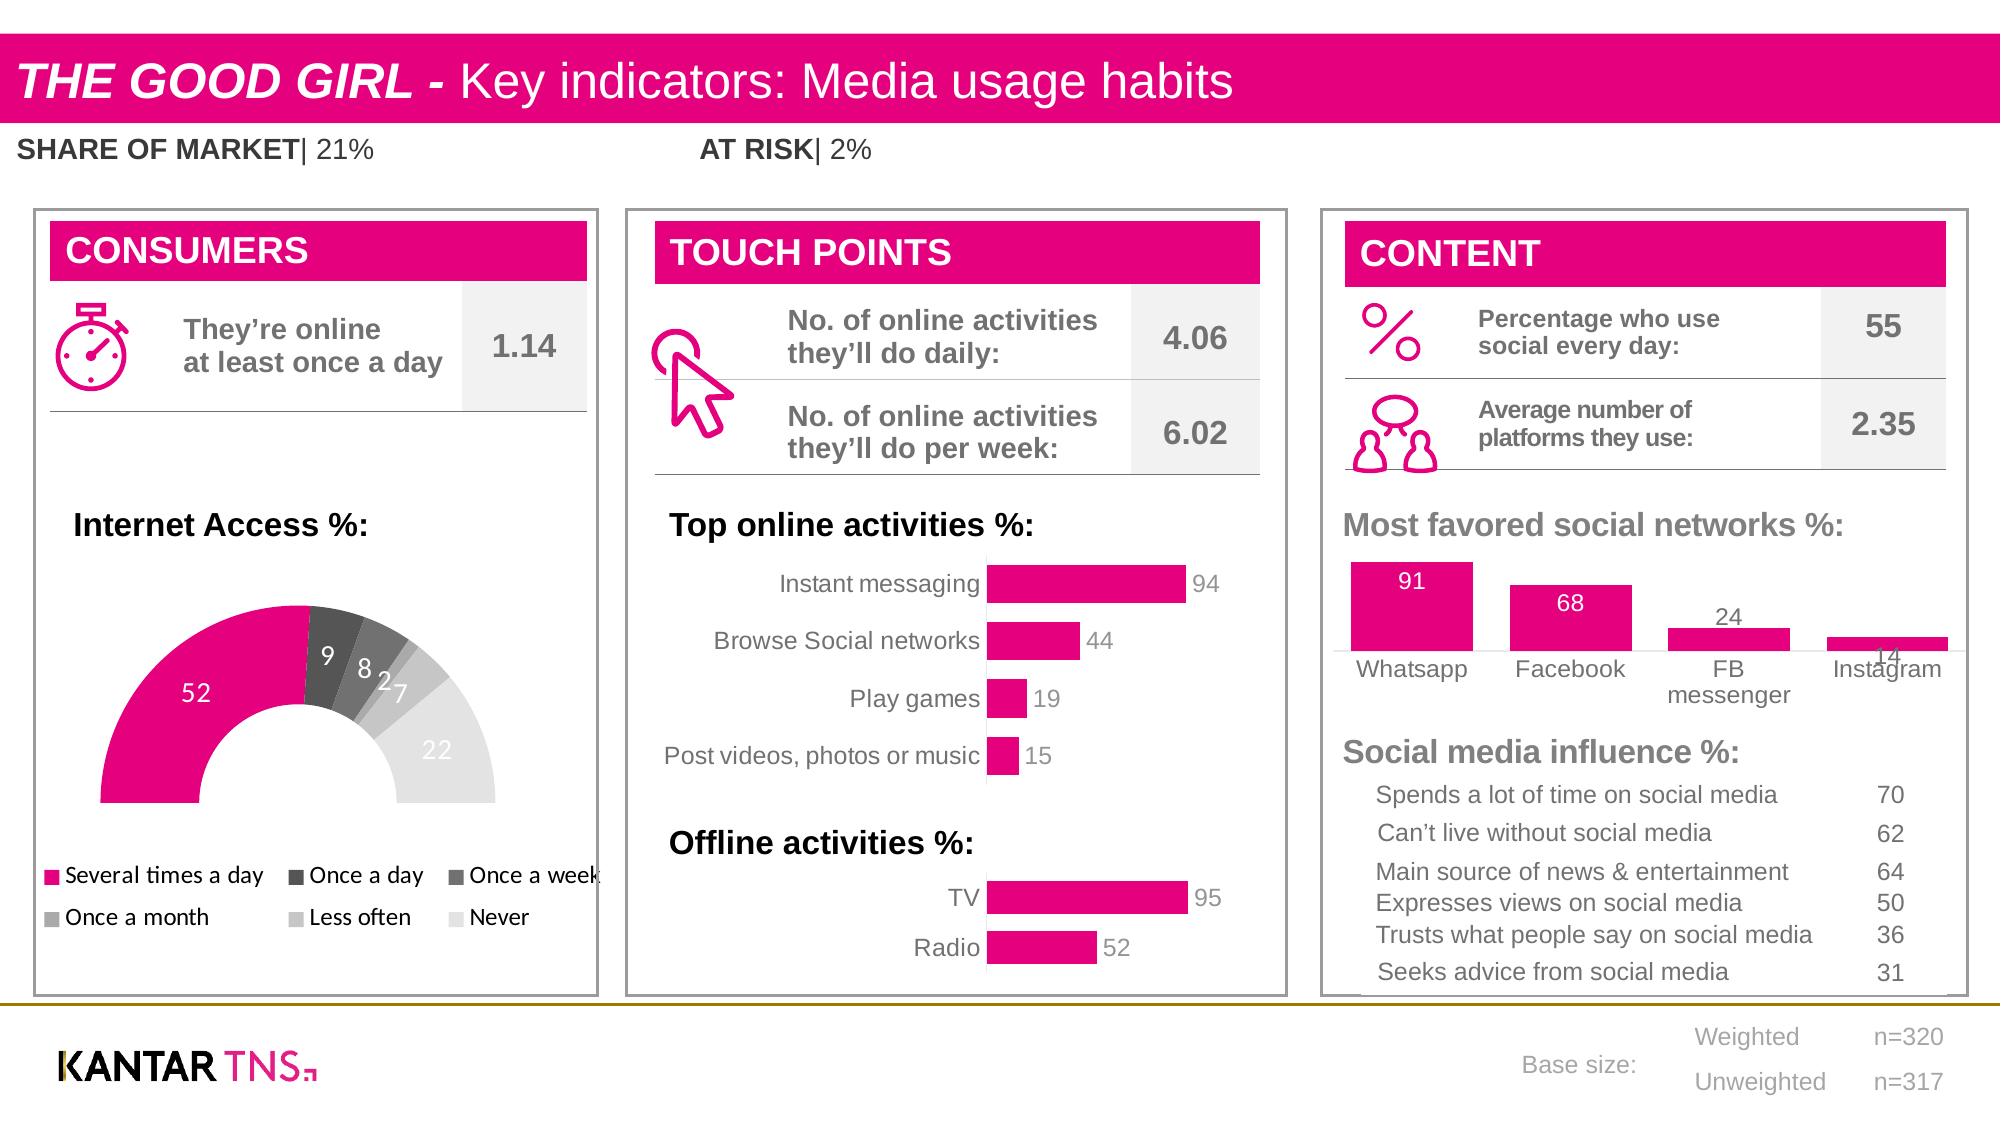

THE GOOD GIRL - Key indicators: Media usage habits
SHARE OF market| 21%
At risk| 2%

| CONSUMERS |  |
| --- | --- |
| They’re online at least once a day | 1.14 |
| CONTENT |  |
| --- | --- |
| Percentage who use social every day: | 55 |
| Average number of platforms they use: | 2.35 |
|  |  |
| TOUCH POINTS |  |
| --- | --- |
| No. of online activities they’ll do daily: | 4.06 |
| No. of online activities they’ll do per week: | 6.02 |

Internet Access %:
|  |
| --- |
Top online activities %:
Most favored social networks %:

### Chart

| Category | Column1 |
|---|---|
| Instant messaging | 94.0 |
| Browse Social networks | 44.0 |
| Play games | 19.0 |
| Post videos, photos or music | 15.0 |

### Chart

| Category | Series 1 |
|---|---|
| Whatsapp | 91.0 |
| Facebook | 68.0 |
| FB messenger | 24.0 |
| Instagram | 14.0 |

### Chart

| Category | Spalte1 |
|---|---|
| Several times a day | 52.0 |
| Once a day | 9.0 |
| Once a week | 8.0 |
| Once a month | 2.0 |
| Less often | 7.0 |
| Never | 22.0 |
| Rest | 100.0 |
Social media influence %:
| Spends a lot of time on social media | 70 |
| --- | --- |
| Can’t live without social media | 62 |
| Main source of news & entertainment | 64 |
| Expresses views on social media | 50 |
| Trusts what people say on social media | 36 |
| Seeks advice from social media | 31 |
Offline activities %:

### Chart

| Category | Column1 |
|---|---|
| TV | 95.0 |
| Radio | 52.0 |
| Weighted | n=320 |
| --- | --- |
| Unweighted | n=317 |
Base size: